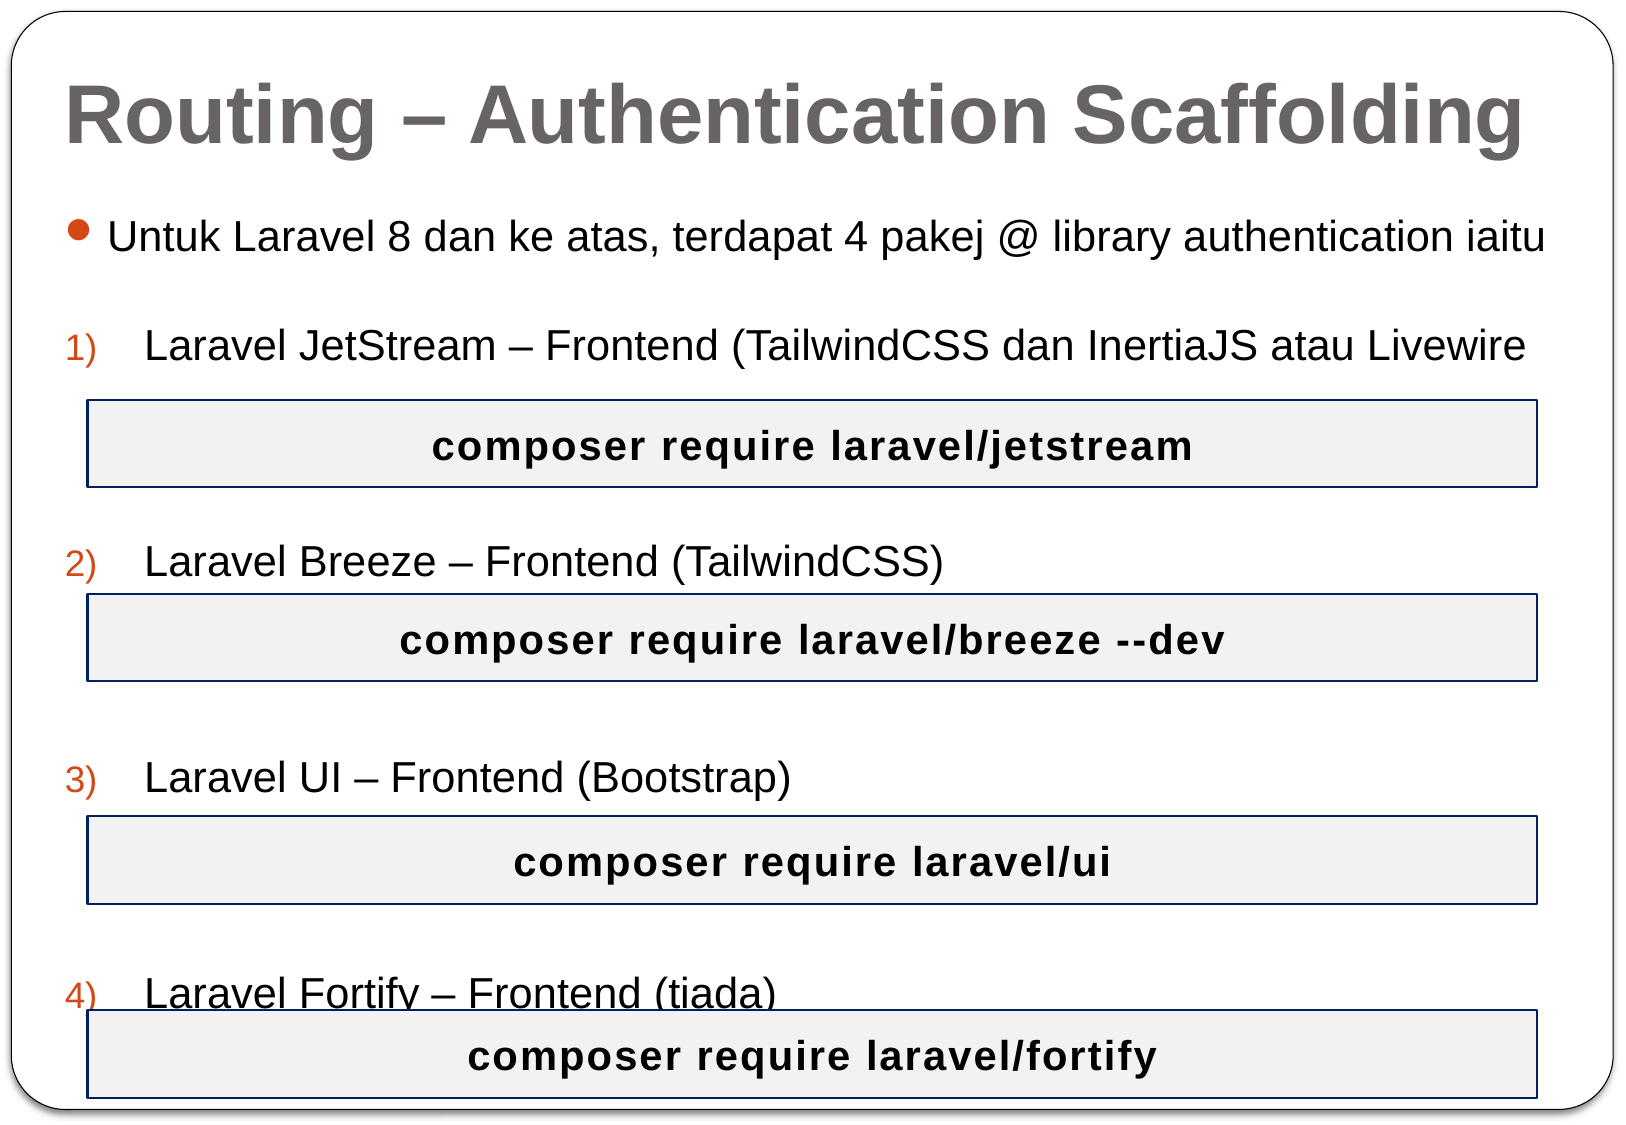

# Routing – Authentication Scaffolding
Untuk Laravel 8 dan ke atas, terdapat 4 pakej @ library authentication iaitu
Laravel JetStream – Frontend (TailwindCSS dan InertiaJS atau Livewire

Laravel Breeze – Frontend (TailwindCSS)

Laravel UI – Frontend (Bootstrap)

Laravel Fortify – Frontend (tiada)

composer require laravel/jetstream
composer require laravel/breeze --dev
composer require laravel/ui
composer require laravel/fortify